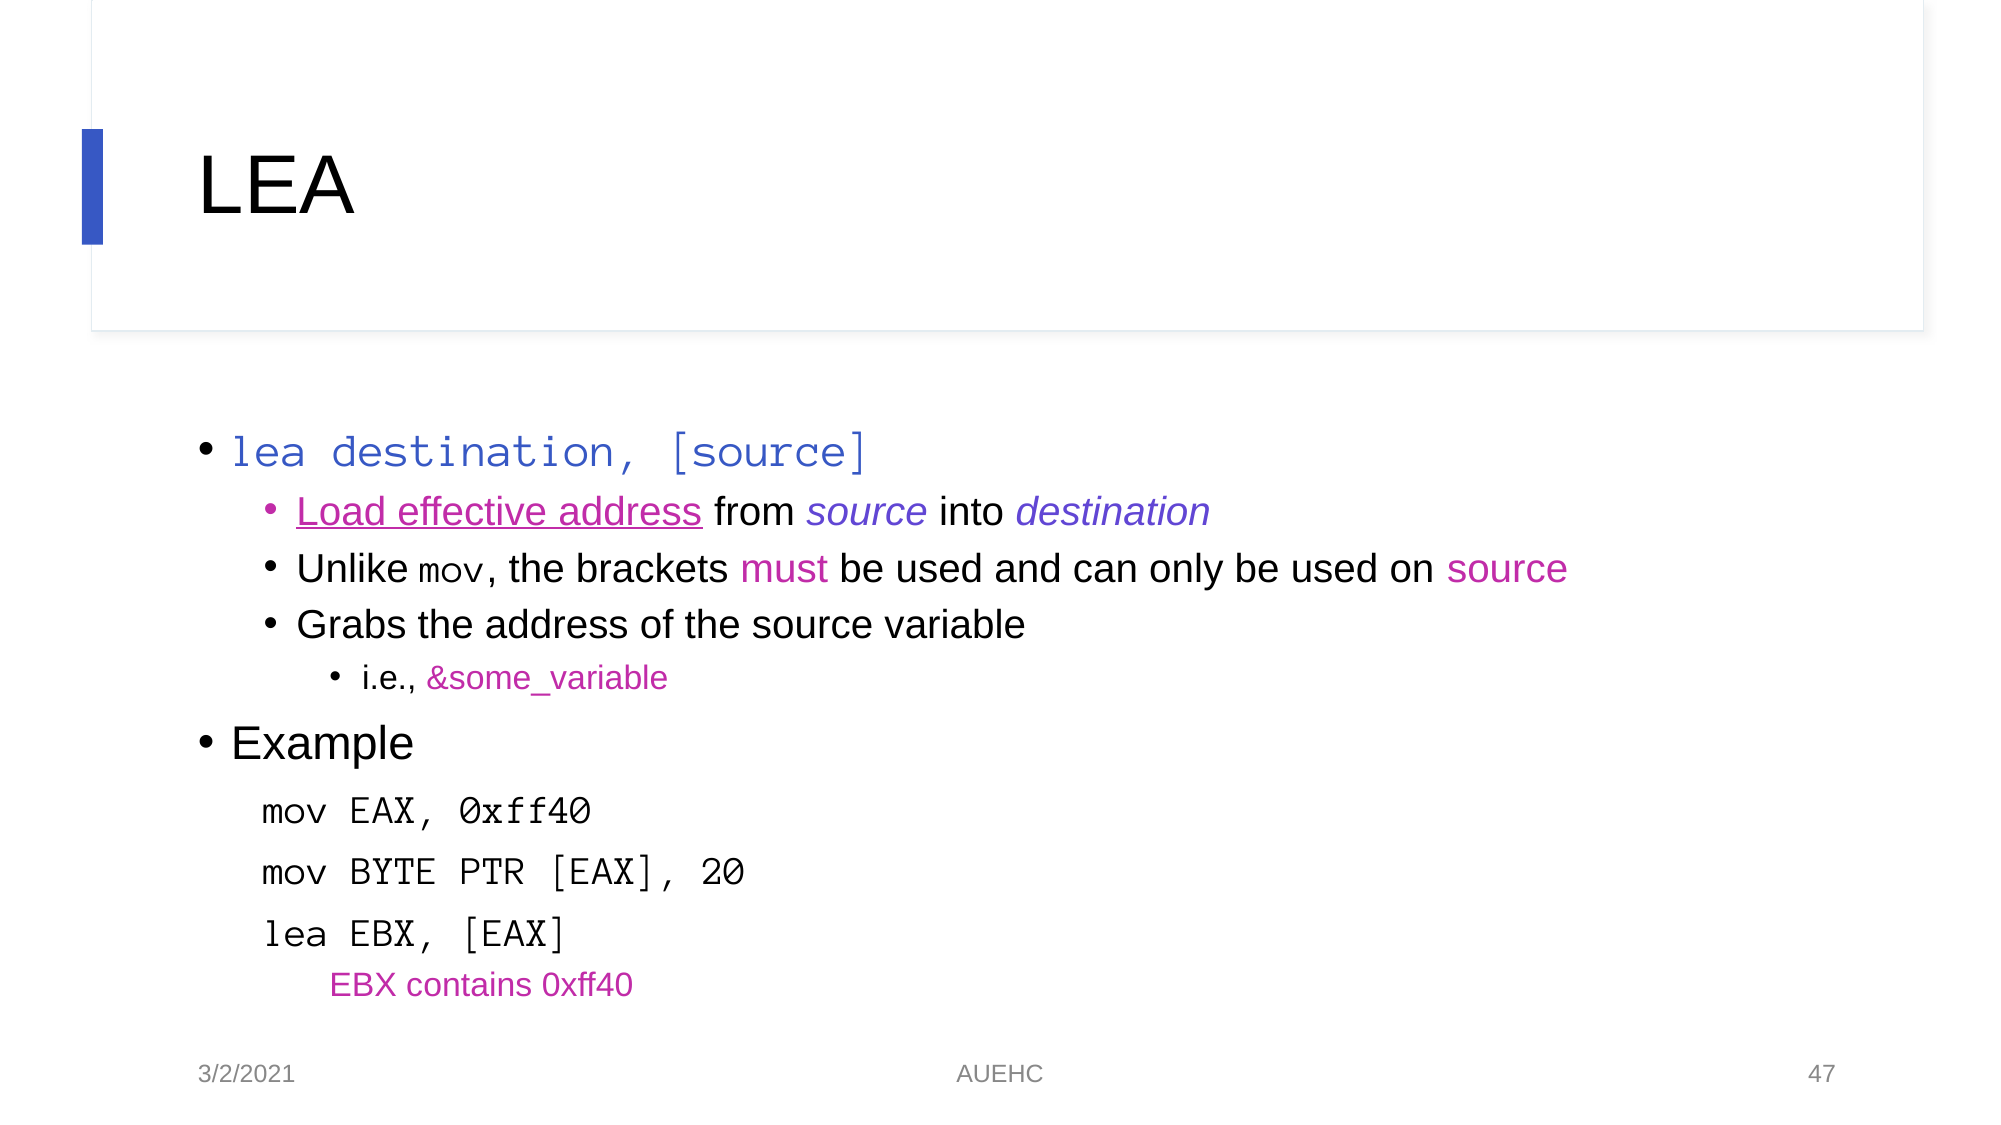

# LEA
lea destination, [source]
Load effective address from source into destination
Unlike mov, the brackets must be used and can only be used on source
Grabs the address of the source variable
i.e., &some_variable
Example
mov EAX, 0xff40
mov BYTE PTR [EAX], 20
lea EBX, [EAX]
EBX contains 0xff40
3/2/2021
AUEHC
47